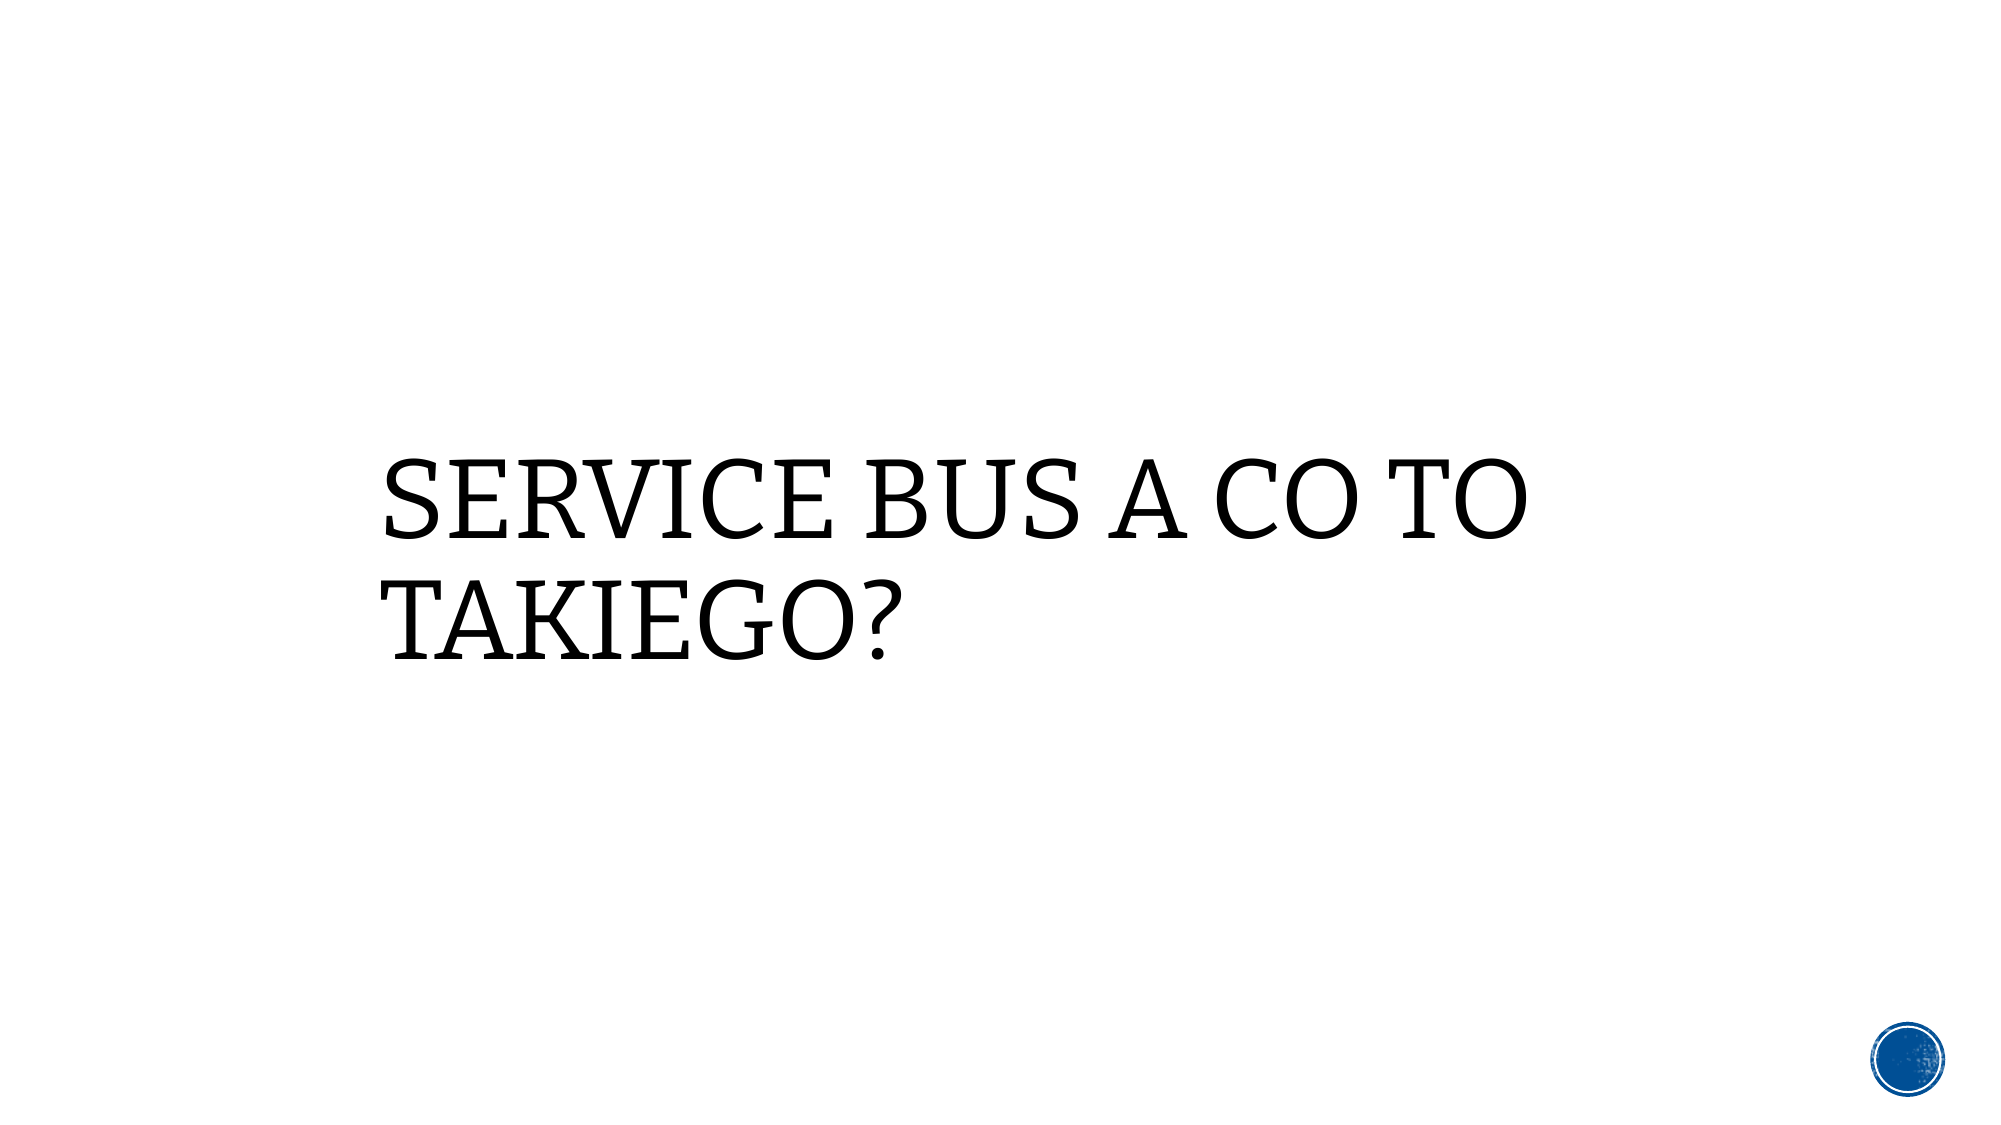

# Service bus a co to takiego?